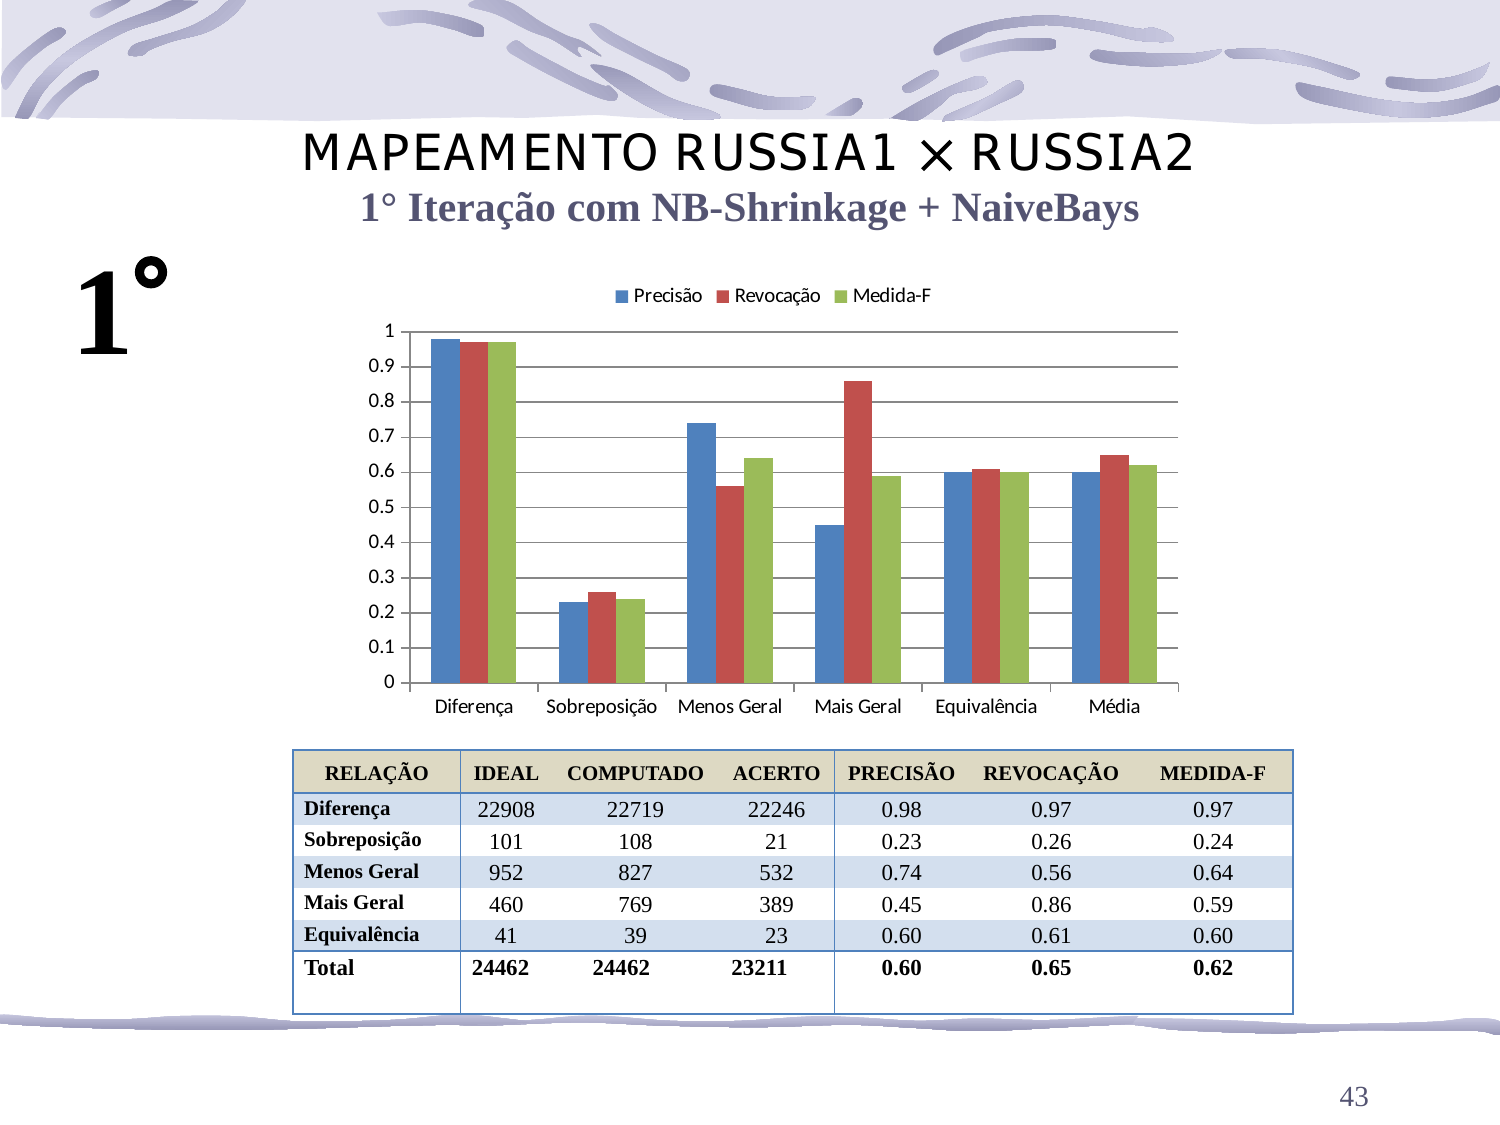

MAPEAMENTO RUSSIA1 × RUSSIA2
1° Iteração com NB-Shrinkage + NaiveBays

1°

### Chart

| Category | Precisão | Revocação | Medida-F |
|---|---|---|---|
| Diferença | 0.98 | 0.9700000000000006 | 0.9700000000000006 |
| Sobreposição | 0.23 | 0.26 | 0.2400000000000002 |
| Menos Geral | 0.7400000000000027 | 0.56 | 0.640000000000003 |
| Mais Geral | 0.45 | 0.8600000000000007 | 0.59 |
| Equivalência | 0.6000000000000006 | 0.6100000000000007 | 0.6000000000000006 |
| Média | 0.6000000000000006 | 0.6500000000000031 | 0.6200000000000027 |
| RELAÇÃO | IDEAL | COMPUTADO | ACERTO | PRECISÃO | REVOCAÇÃO | MEDIDA-F |
| --- | --- | --- | --- | --- | --- | --- |
| Diferença | 22908 | 22719 | 22246 | 0.98 | 0.97 | 0.97 |
| Sobreposição | 101 | 108 | 21 | 0.23 | 0.26 | 0.24 |
| Menos Geral | 952 | 827 | 532 | 0.74 | 0.56 | 0.64 |
| Mais Geral | 460 | 769 | 389 | 0.45 | 0.86 | 0.59 |
| Equivalência | 41 | 39 | 23 | 0.60 | 0.61 | 0.60 |
| Total | 24462 | 24462 | 23211 | 0.60 | 0.65 | 0.62 |
43